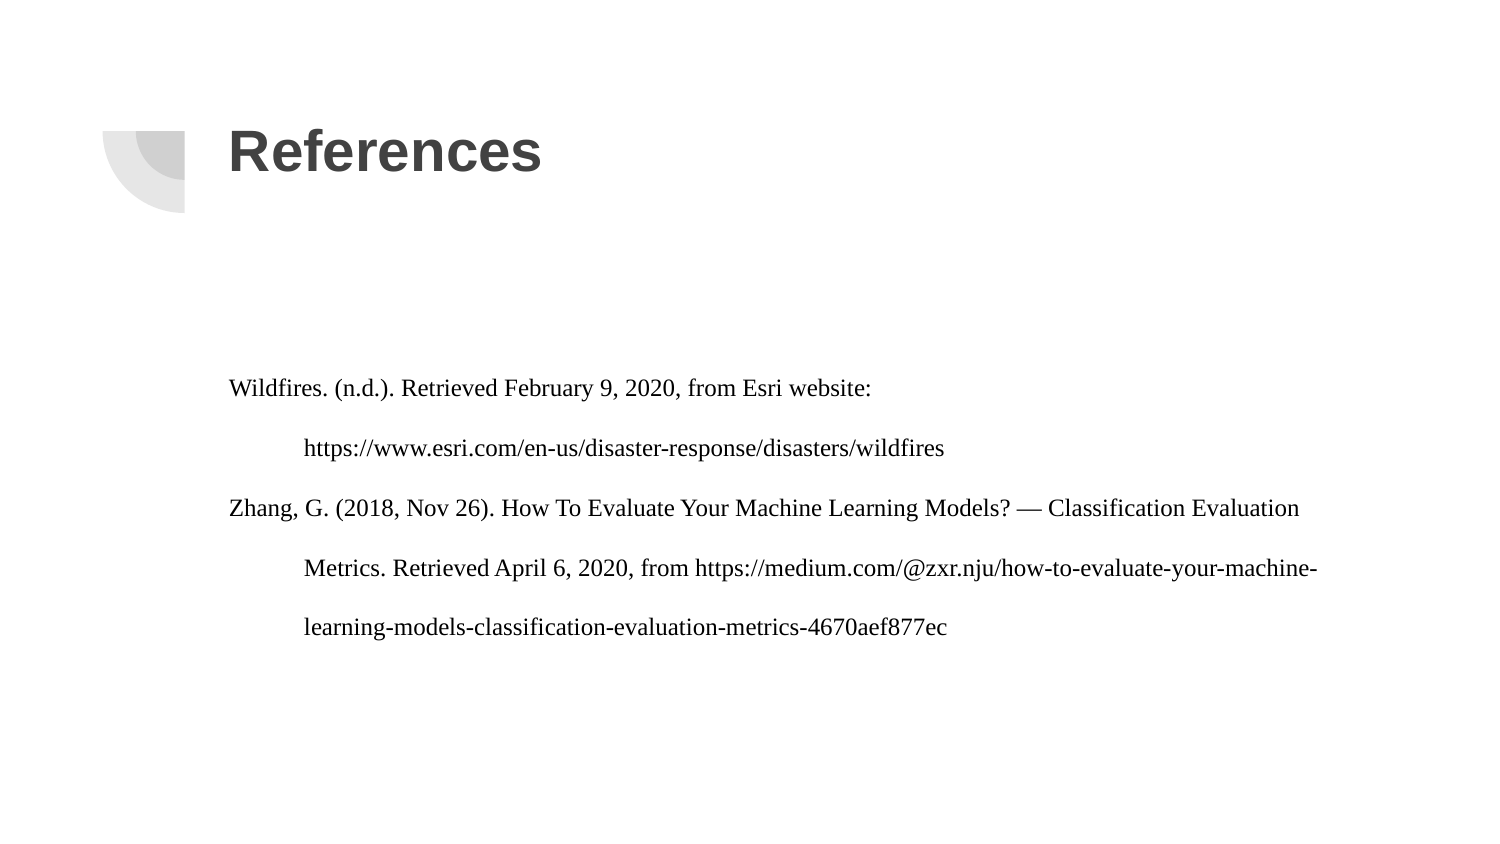

# References
Wildfires. (n.d.). Retrieved February 9, 2020, from Esri website: https://www.esri.com/en-us/disaster-response/disasters/wildfires
Zhang, G. (2018, Nov 26). How To Evaluate Your Machine Learning Models? — Classification Evaluation Metrics. Retrieved April 6, 2020, from https://medium.com/@zxr.nju/how-to-evaluate-your-machine-learning-models-classification-evaluation-metrics-4670aef877ec